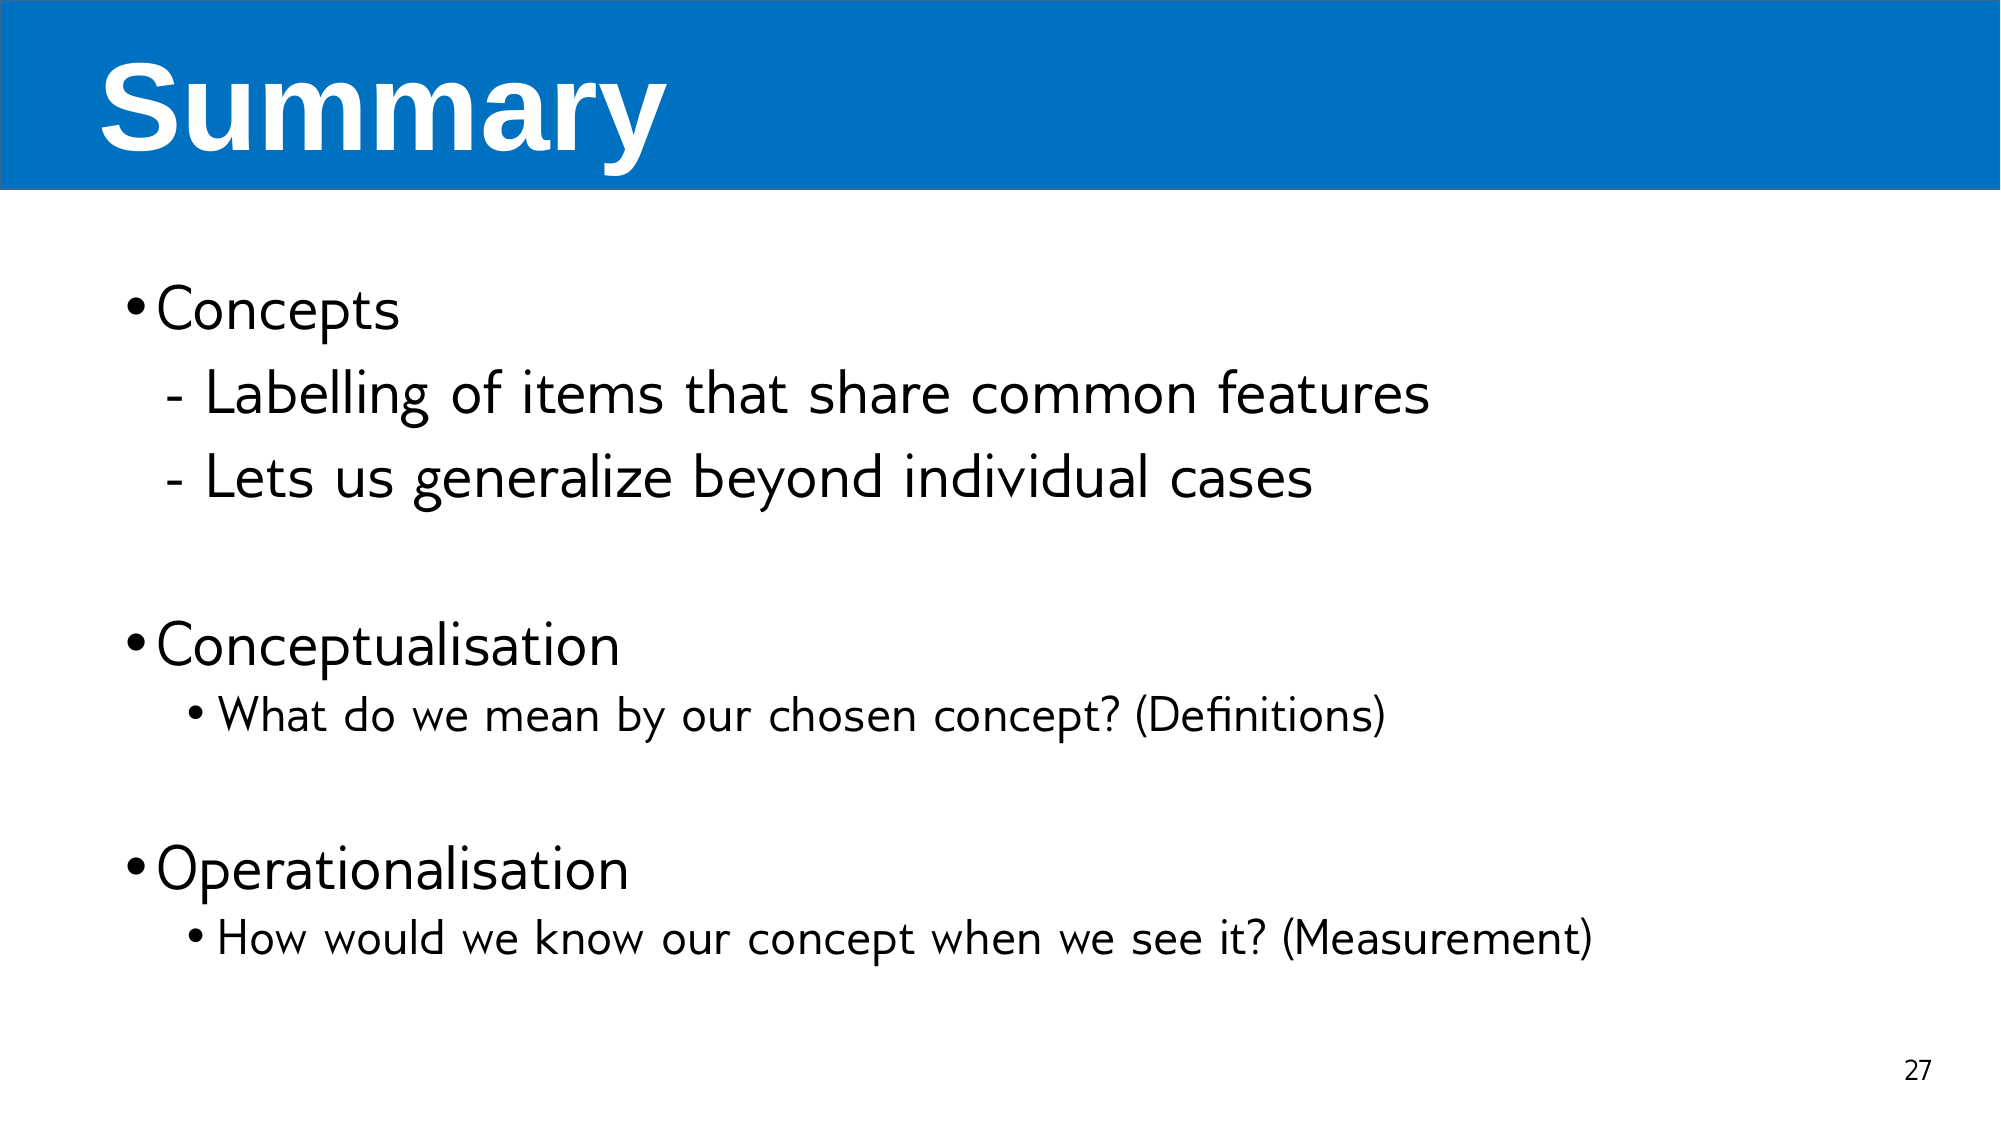

# Summary
Concepts
  - Labelling of items that share common features
  - Lets us generalize beyond individual cases

Conceptualisation
What do we mean by our chosen concept? (Definitions)

Operationalisation
How would we know our concept when we see it? (Measurement)
27